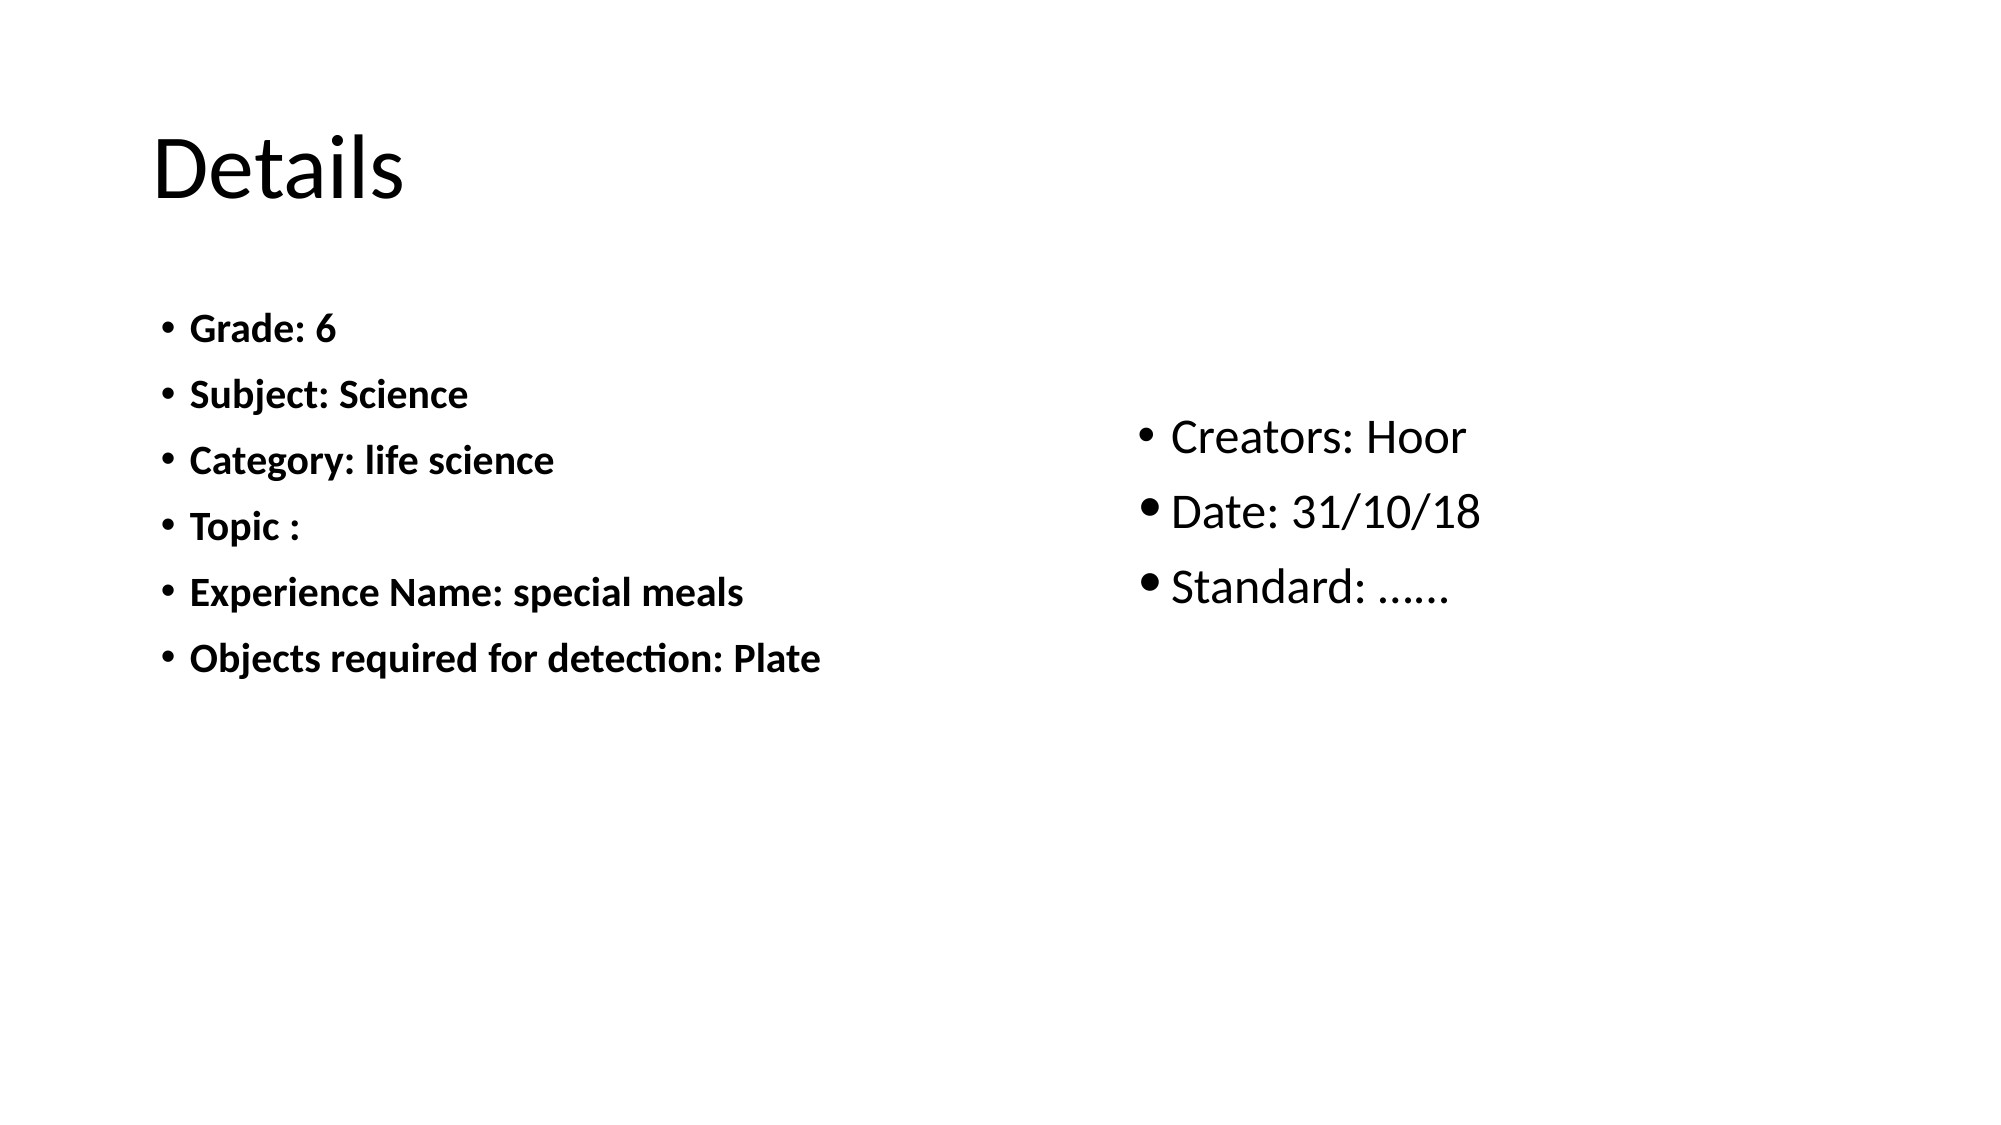

# Details
Creators: Hoor
Date: 31/10/18
Standard: …...
Grade: 6
Subject: Science
Category: life science
Topic :
Experience Name: special meals
Objects required for detection: Plate